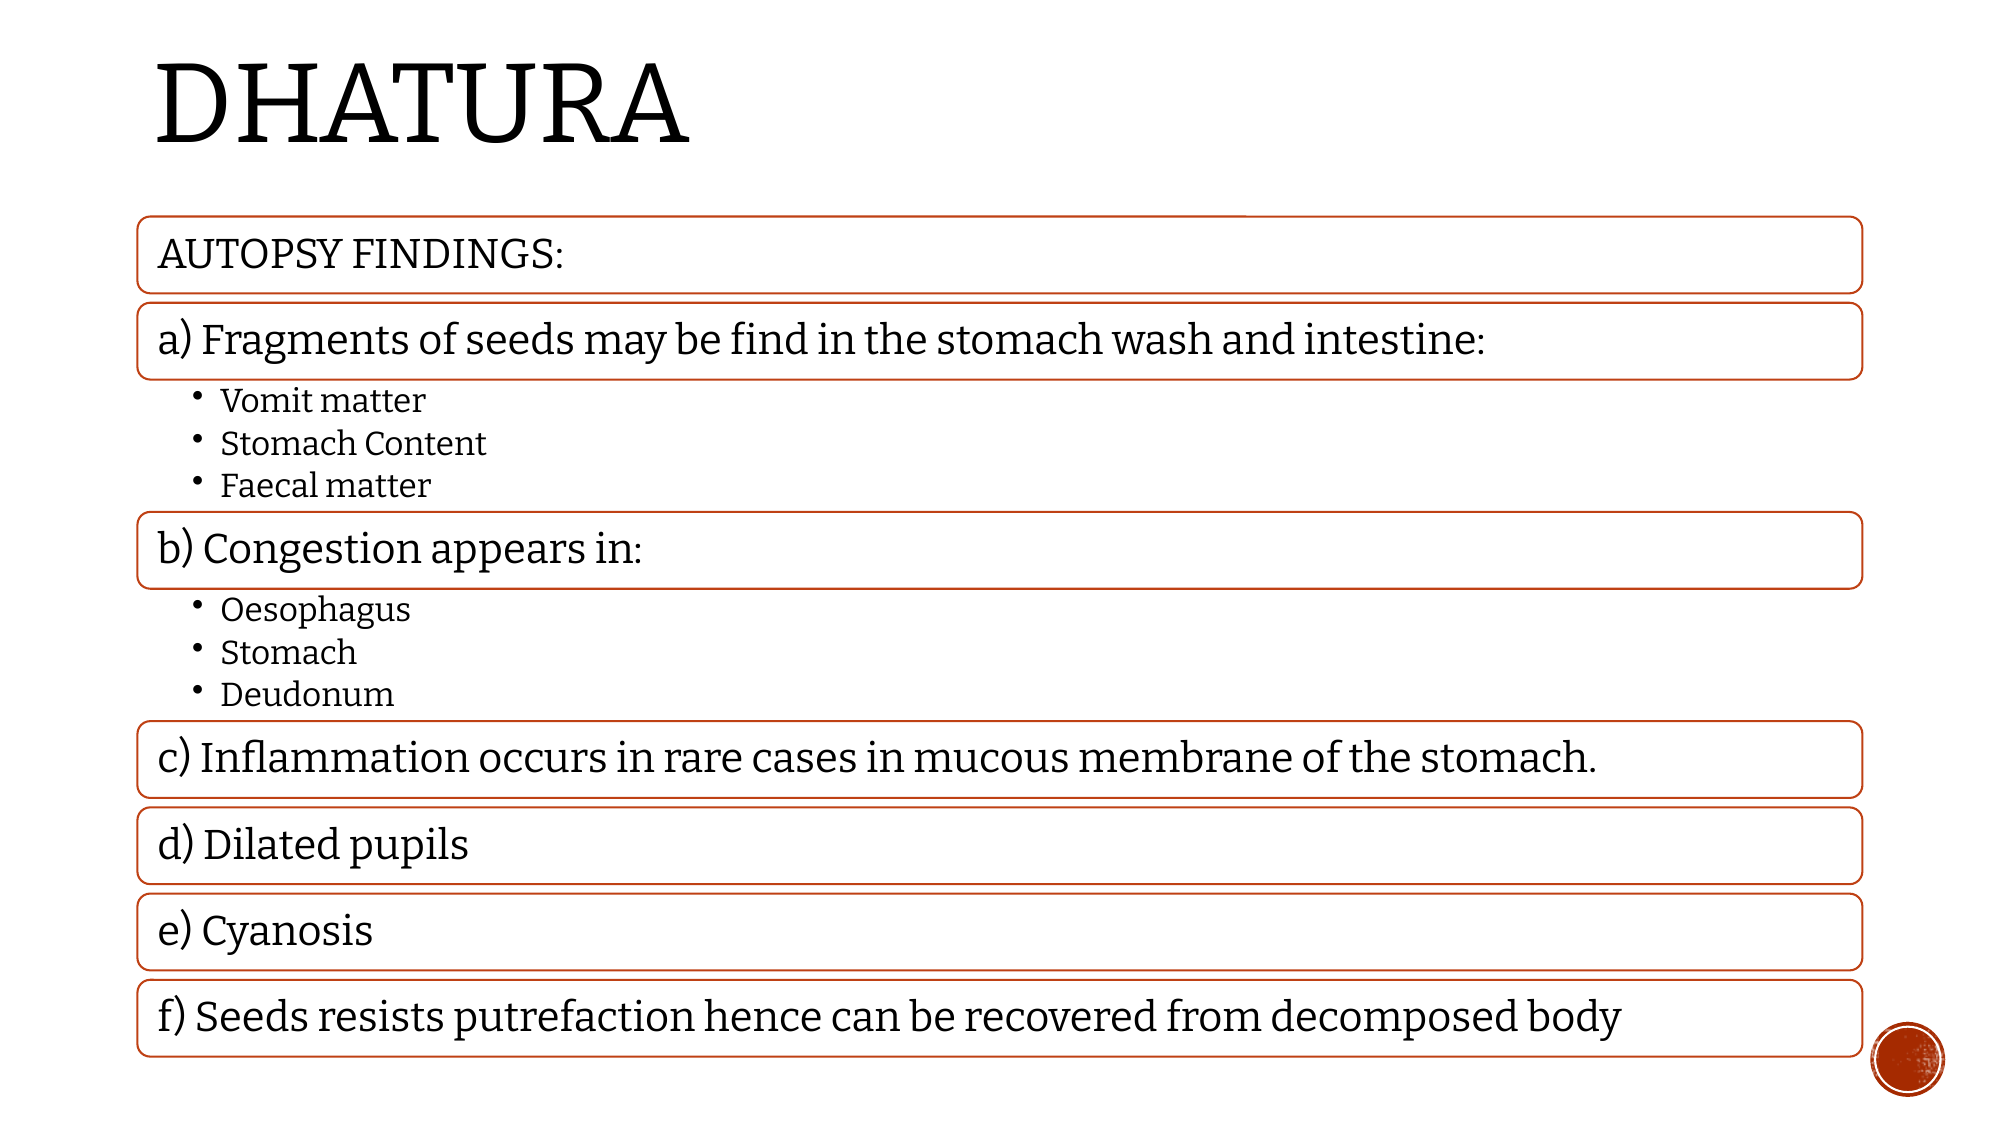

# DHATURA
AUTOPSY FINDINGS:
a) Fragments of seeds may be find in the stomach wash and intestine:
Vomit matter
Stomach Content
Faecal matter
b) Congestion appears in:
Oesophagus
Stomach
Deudonum
c) Inflammation occurs in rare cases in mucous membrane of the stomach.
d) Dilated pupils
e) Cyanosis
f) Seeds resists putrefaction hence can be recovered from decomposed body